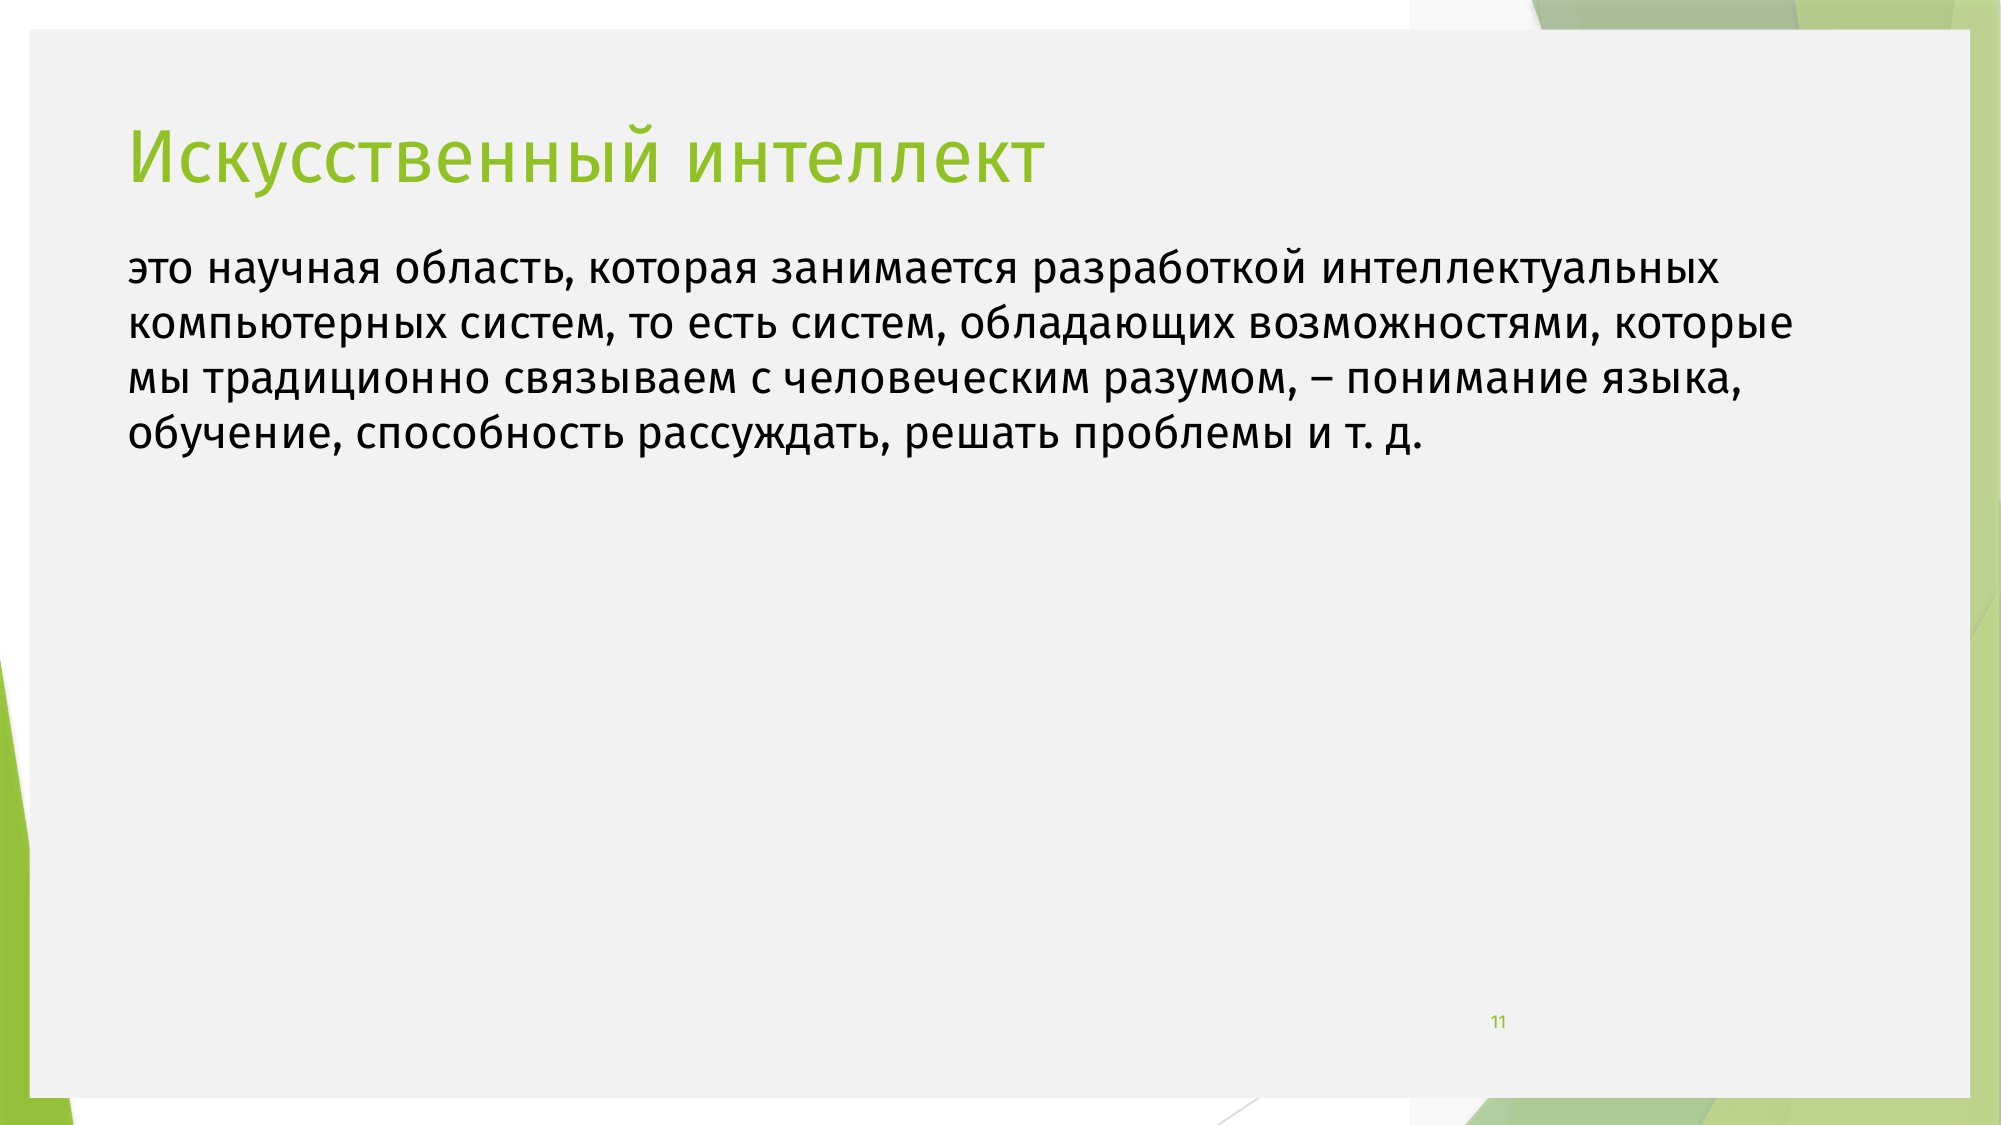

# Искусственный интеллект
это научная область, которая занимается разработкой интеллектуальных компьютерных систем, то есть систем, обладающих возможностями, которые мы традиционно связываем с человеческим разумом, – понимание языка, обучение, способность рассуждать, решать проблемы и т. д.
11